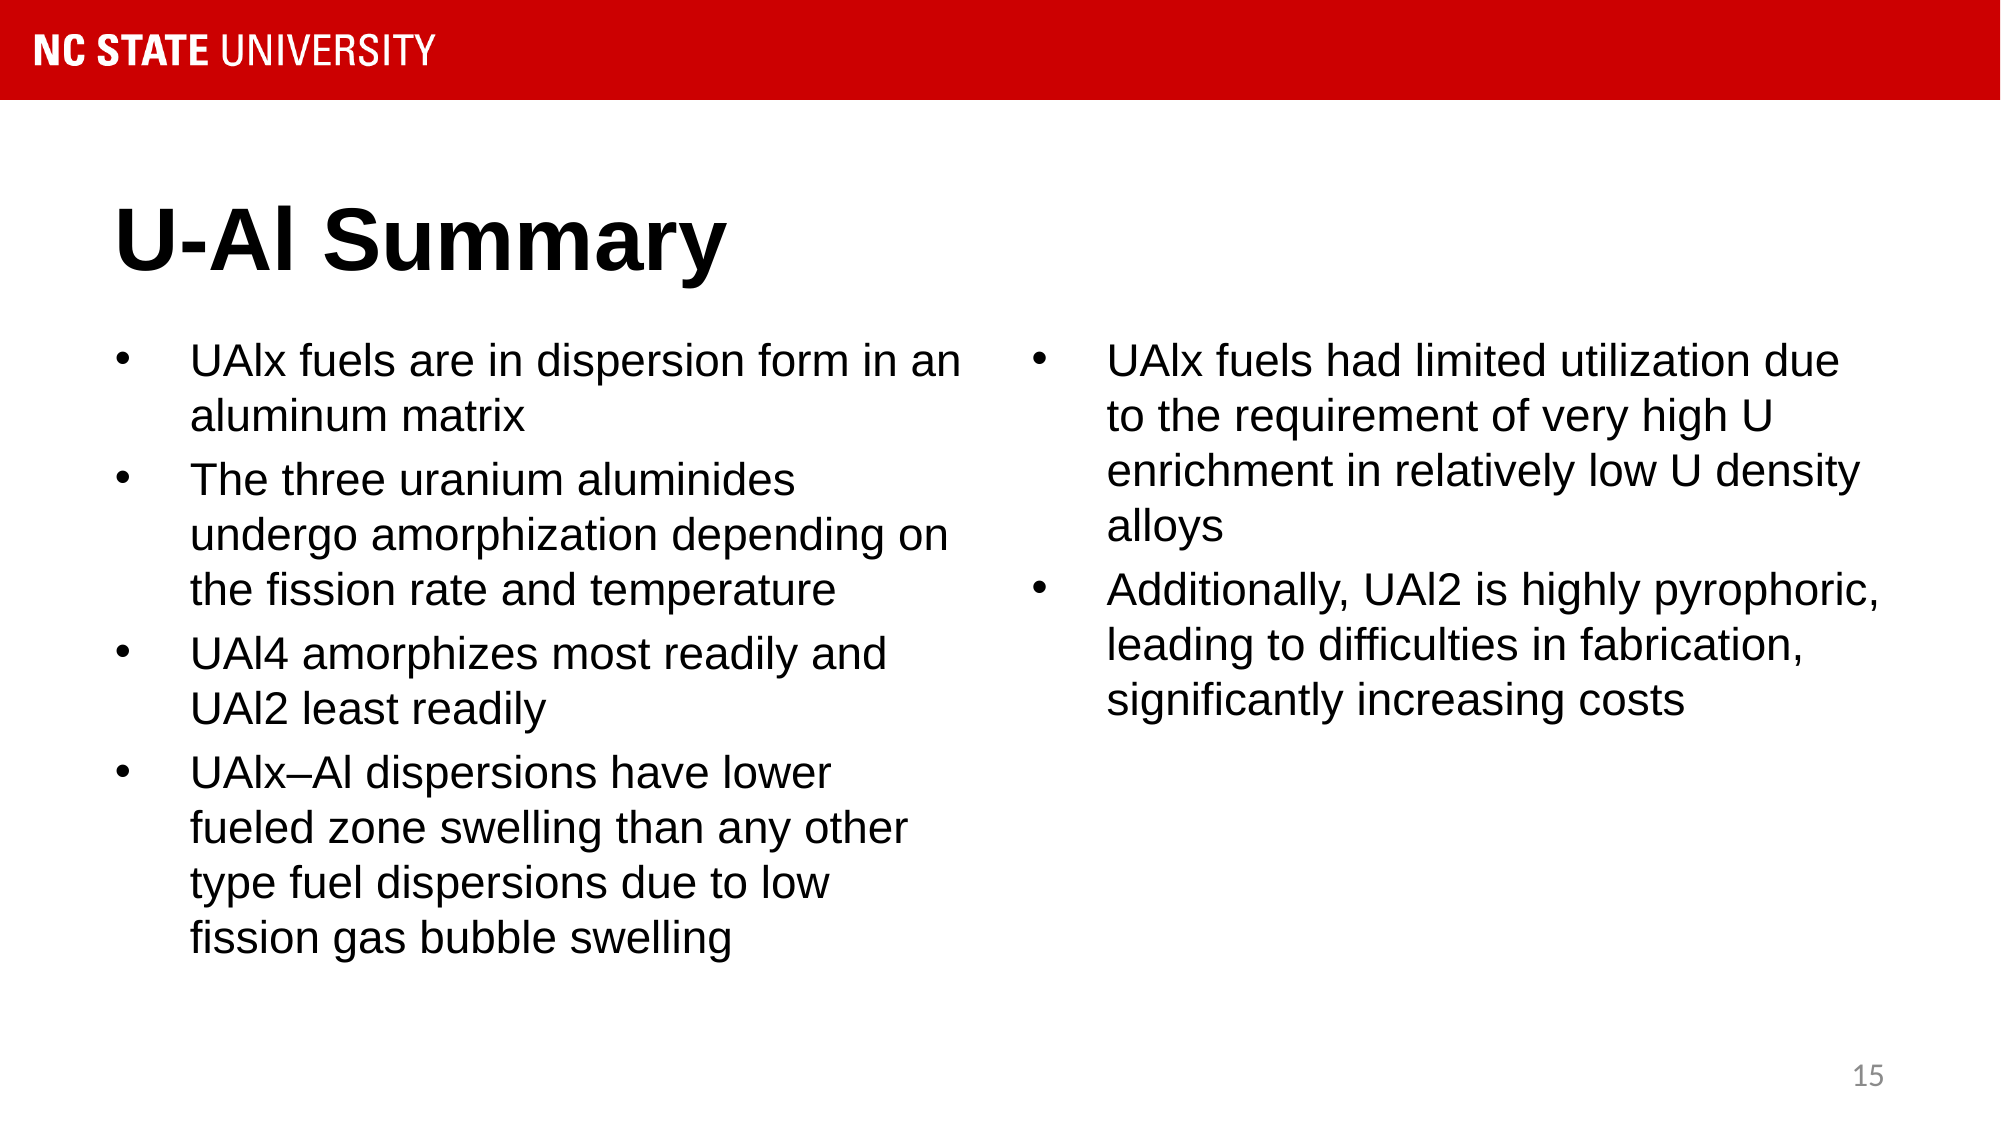

# U-Al Summary
UAlx fuels are in dispersion form in an aluminum matrix
The three uranium aluminides undergo amorphization depending on the fission rate and temperature
UAl4 amorphizes most readily and UAl2 least readily
UAlx–Al dispersions have lower fueled zone swelling than any other type fuel dispersions due to low fission gas bubble swelling

UAlx fuels had limited utilization due to the requirement of very high U enrichment in relatively low U density alloys
Additionally, UAl2 is highly pyrophoric, leading to difficulties in fabrication, significantly increasing costs
15